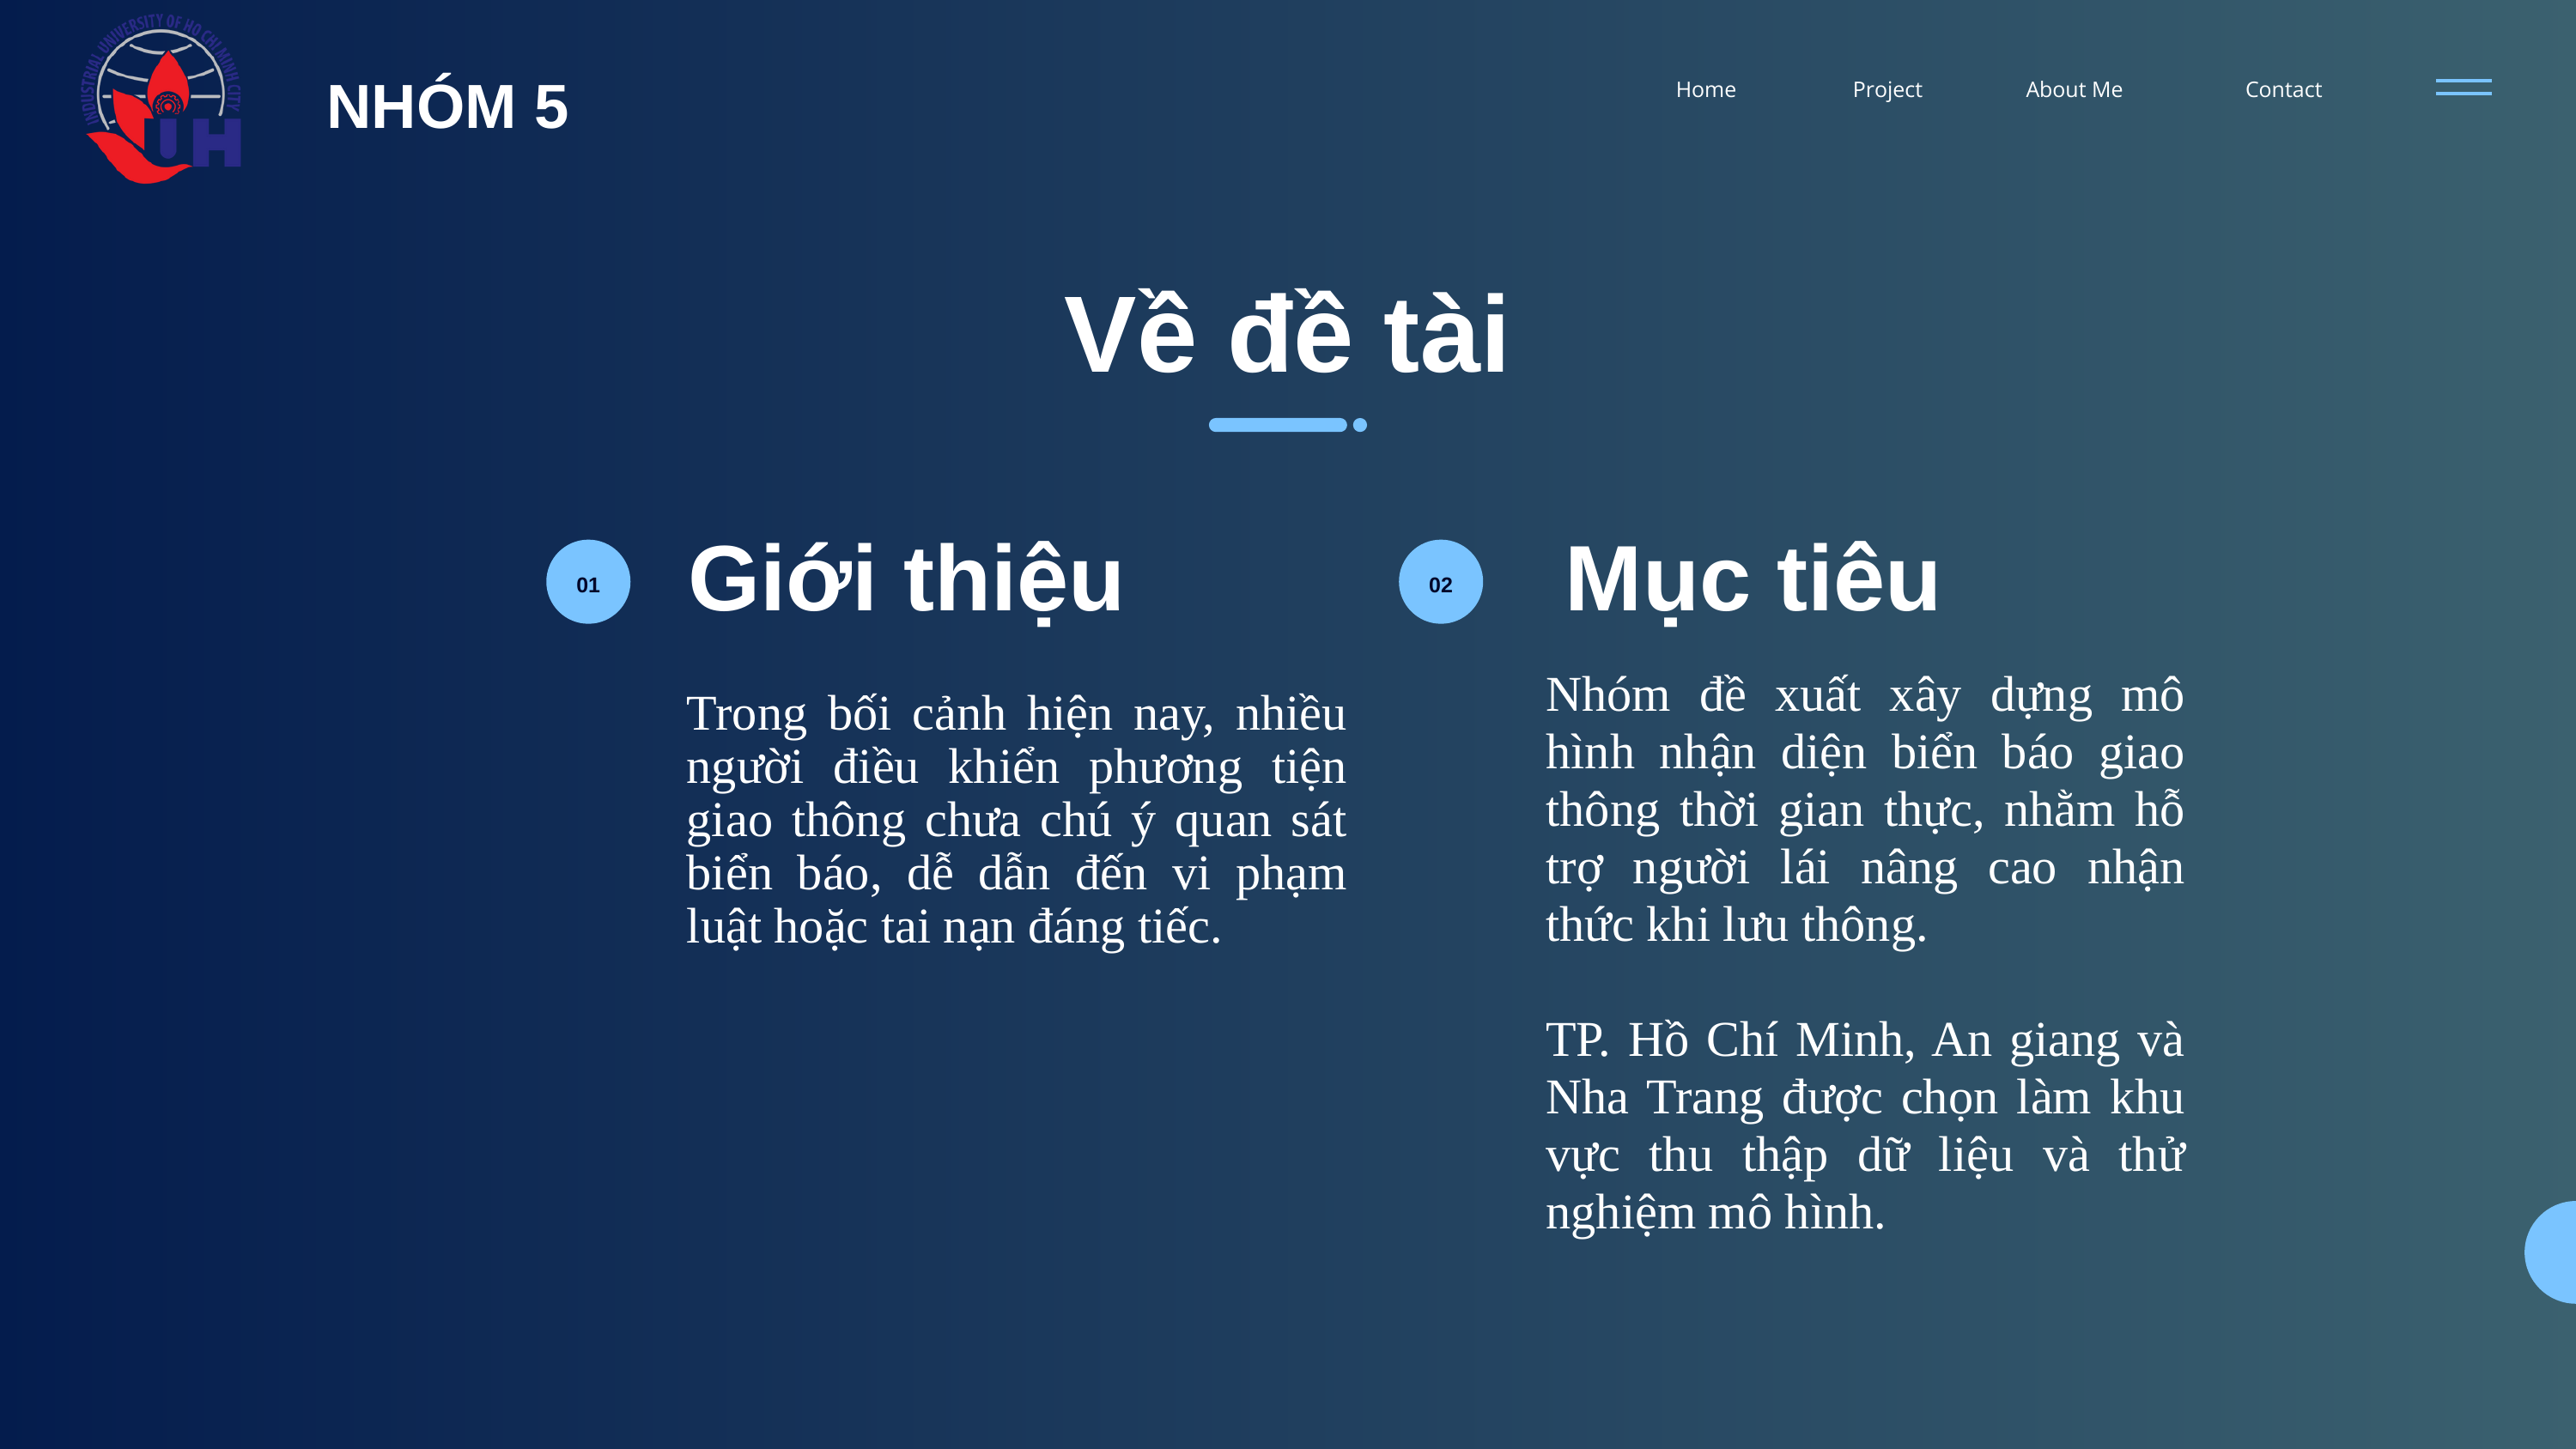

NHÓM 5
Home
Project
About Me
Contact

Về đề tài

Giới thiệu
Mục tiêu

01
02
Nhóm đề xuất xây dựng mô hình nhận diện biển báo giao thông thời gian thực, nhằm hỗ trợ người lái nâng cao nhận thức khi lưu thông.

TP. Hồ Chí Minh, An giang và Nha Trang được chọn làm khu vực thu thập dữ liệu và thử nghiệm mô hình.
Trong bối cảnh hiện nay, nhiều người điều khiển phương tiện giao thông chưa chú ý quan sát biển báo, dễ dẫn đến vi phạm luật hoặc tai nạn đáng tiếc.